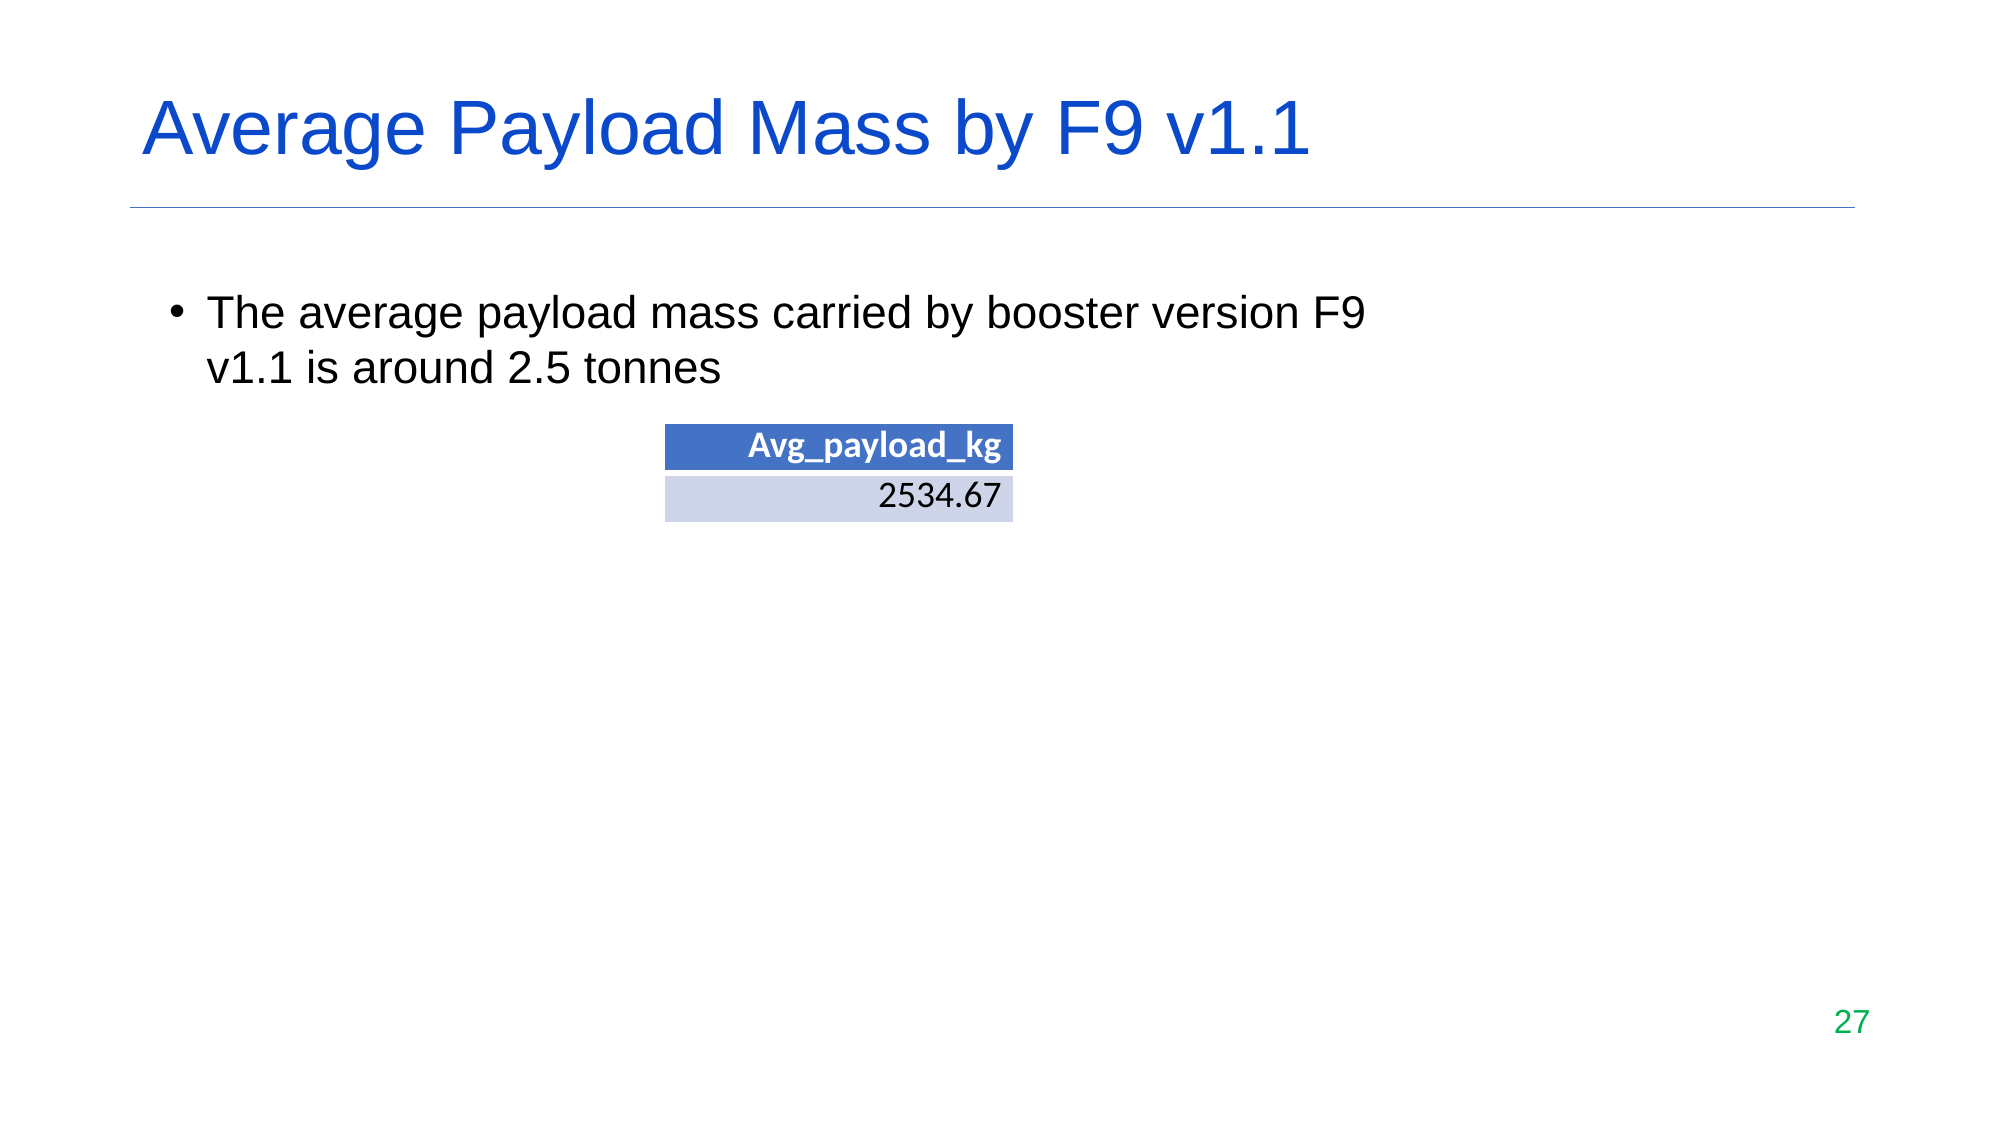

# Average Payload Mass by F9 v1.1
The average payload mass carried by booster version F9 v1.1 is around 2.5 tonnes
| Avg\_payload\_kg |
| --- |
| 2534.67 |